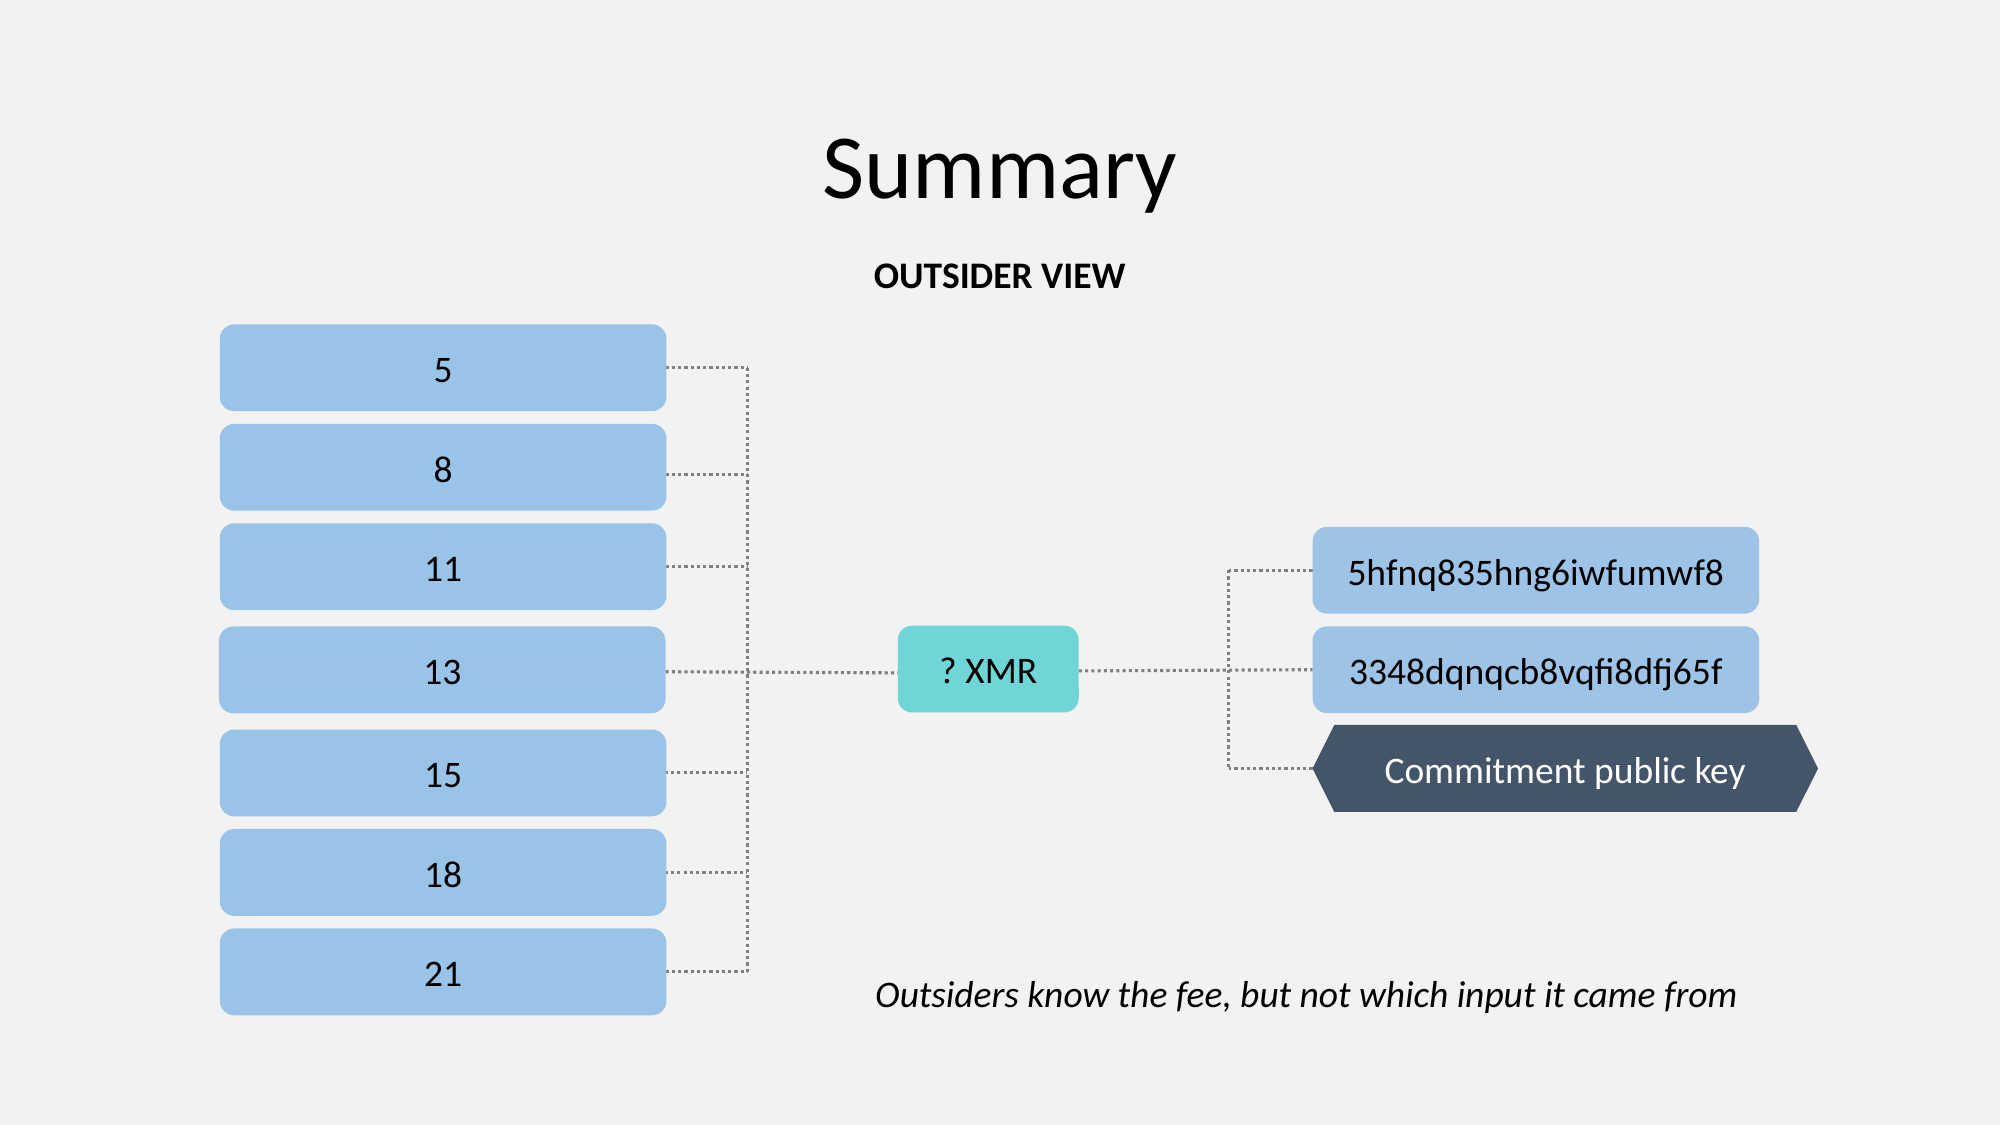

# Summary
OUTSIDER VIEW
5
5hfnq835hng6iwfumwf8
? XMR
3348dqnqcb8vqfi8dfj65f
Commitment public key
8
11
13
15
18
21
Outsiders know the fee, but not which input it came from